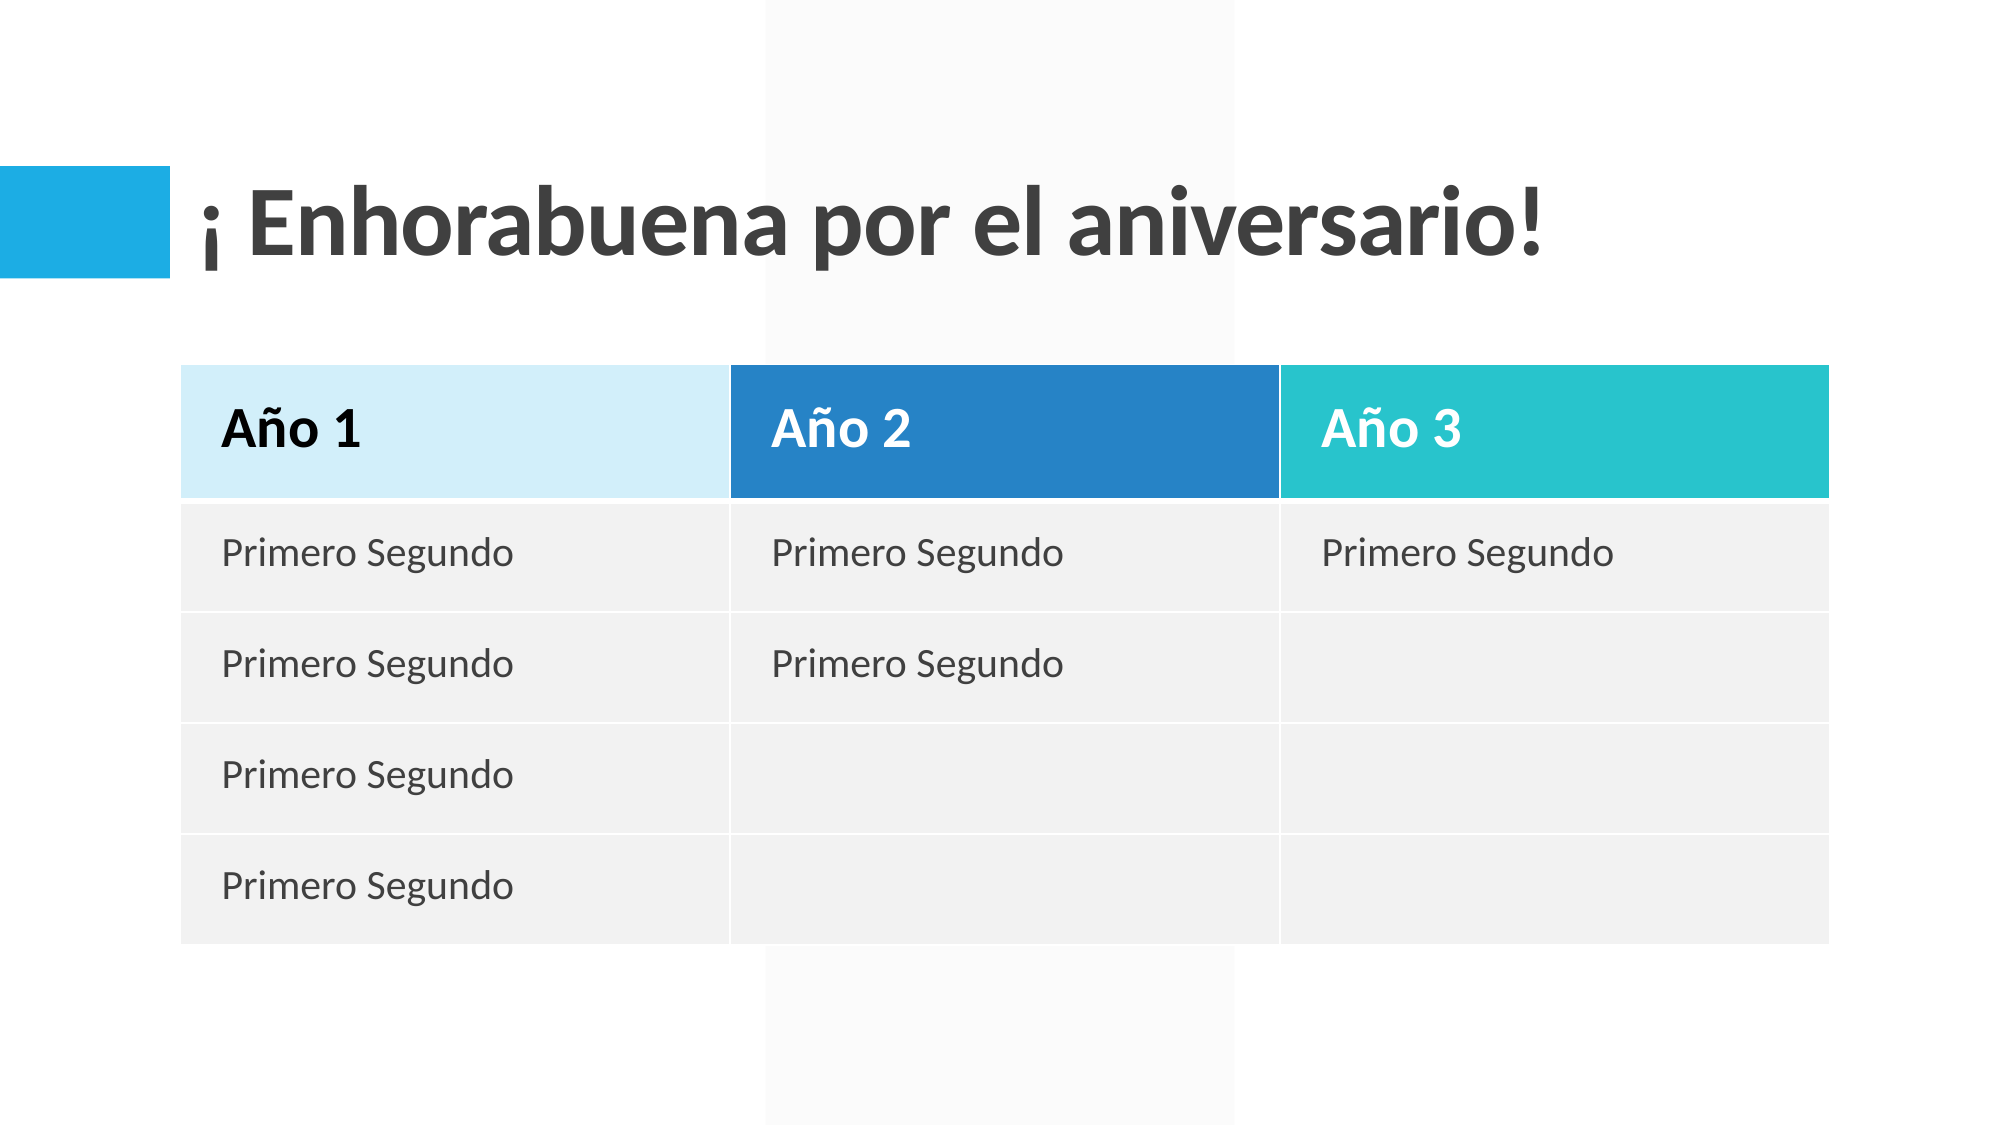

# ¡ Enhorabuena por el aniversario!
| Año 1 | Año 2 | Año 3 |
| --- | --- | --- |
| Primero Segundo | Primero Segundo | Primero Segundo |
| Primero Segundo | Primero Segundo |  |
| Primero Segundo |  |  |
| Primero Segundo |  |  |